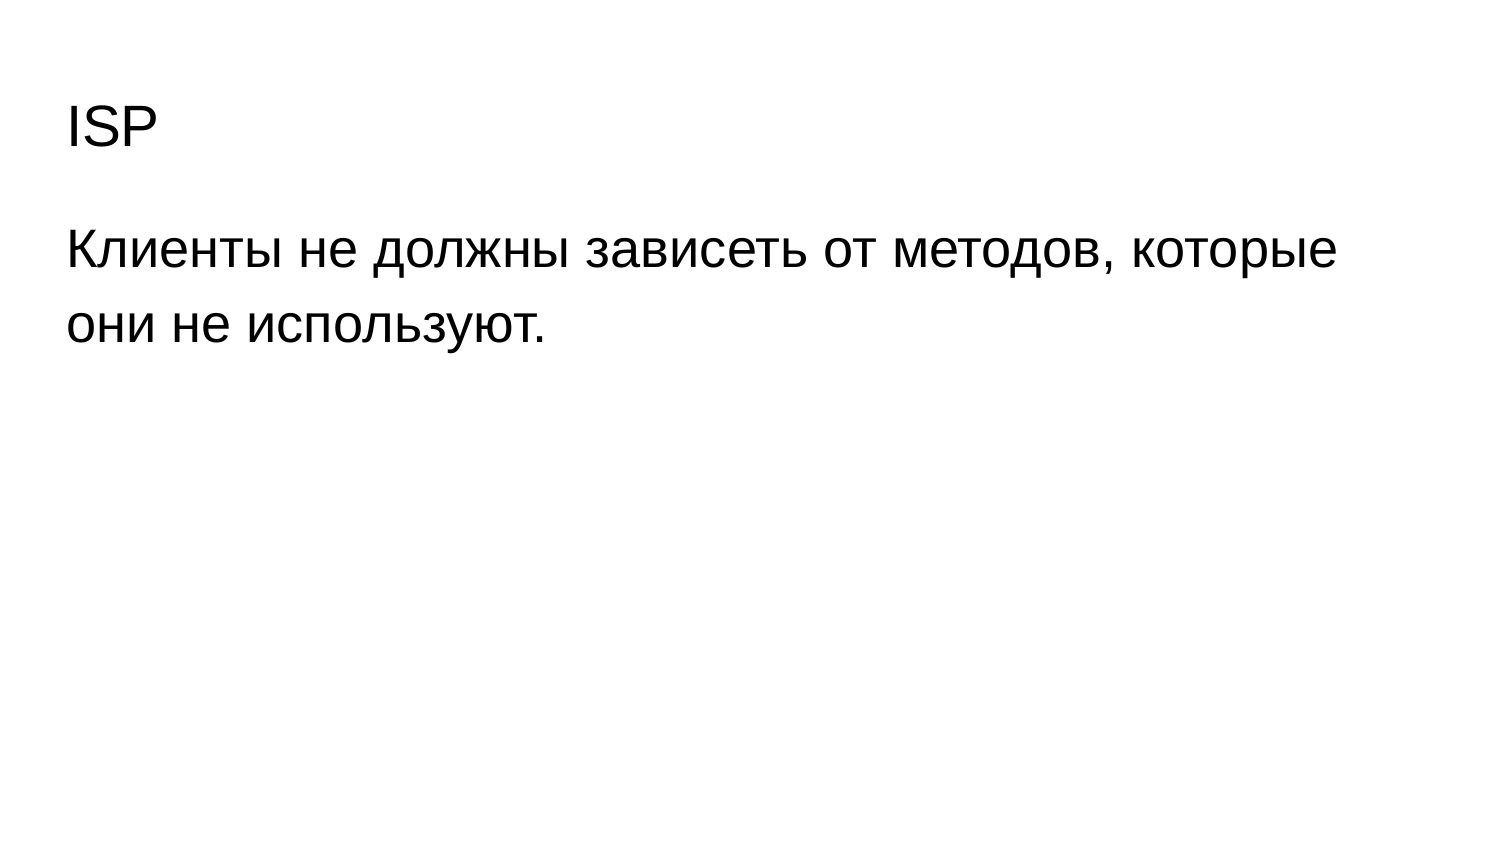

# ISP
Клиенты не должны зависеть от методов, которые они не используют.